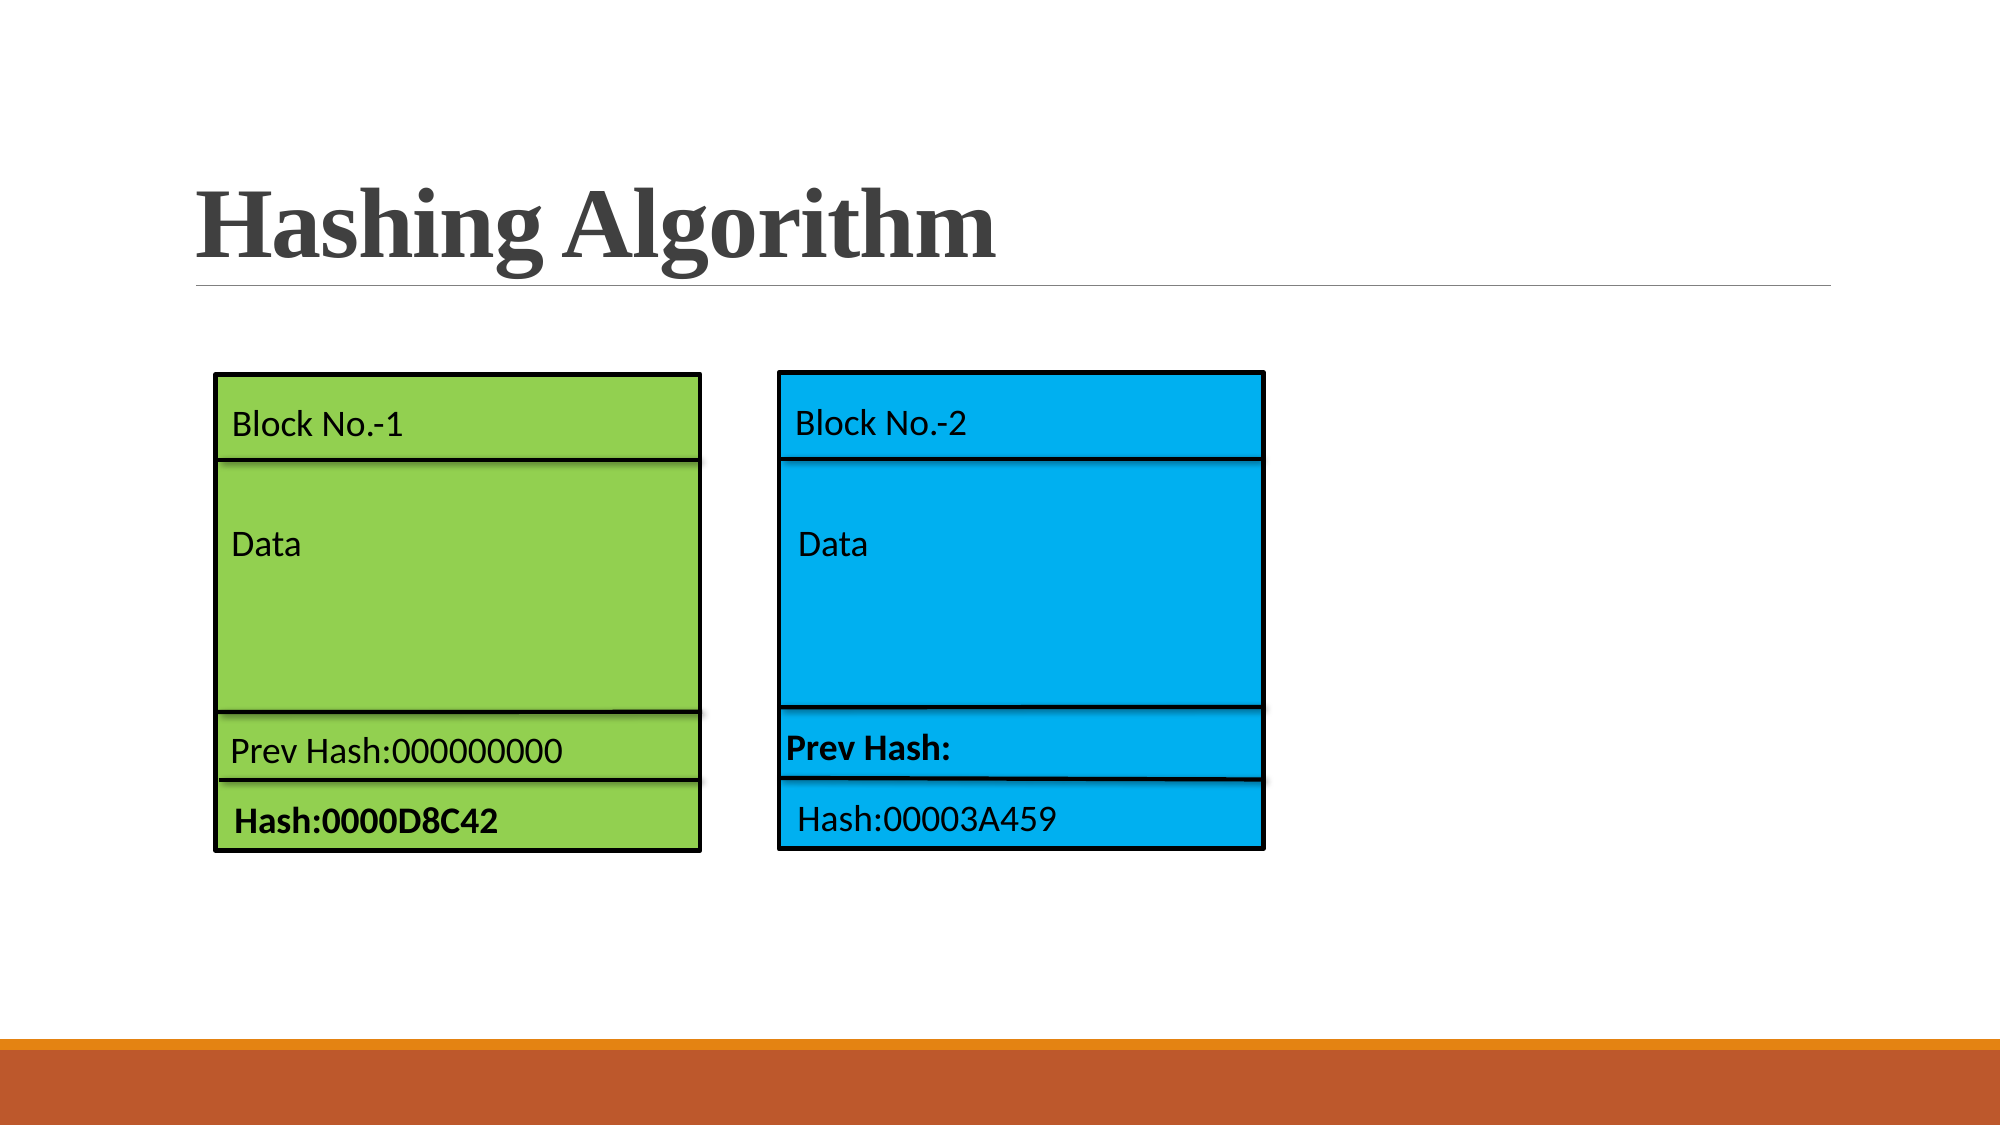

# Hashing Algorithm

Block No.-2
Block No.-1
Data
Data
Prev Hash:
Prev Hash:000000000
Hash:00003A459
Hash:0000D8C42